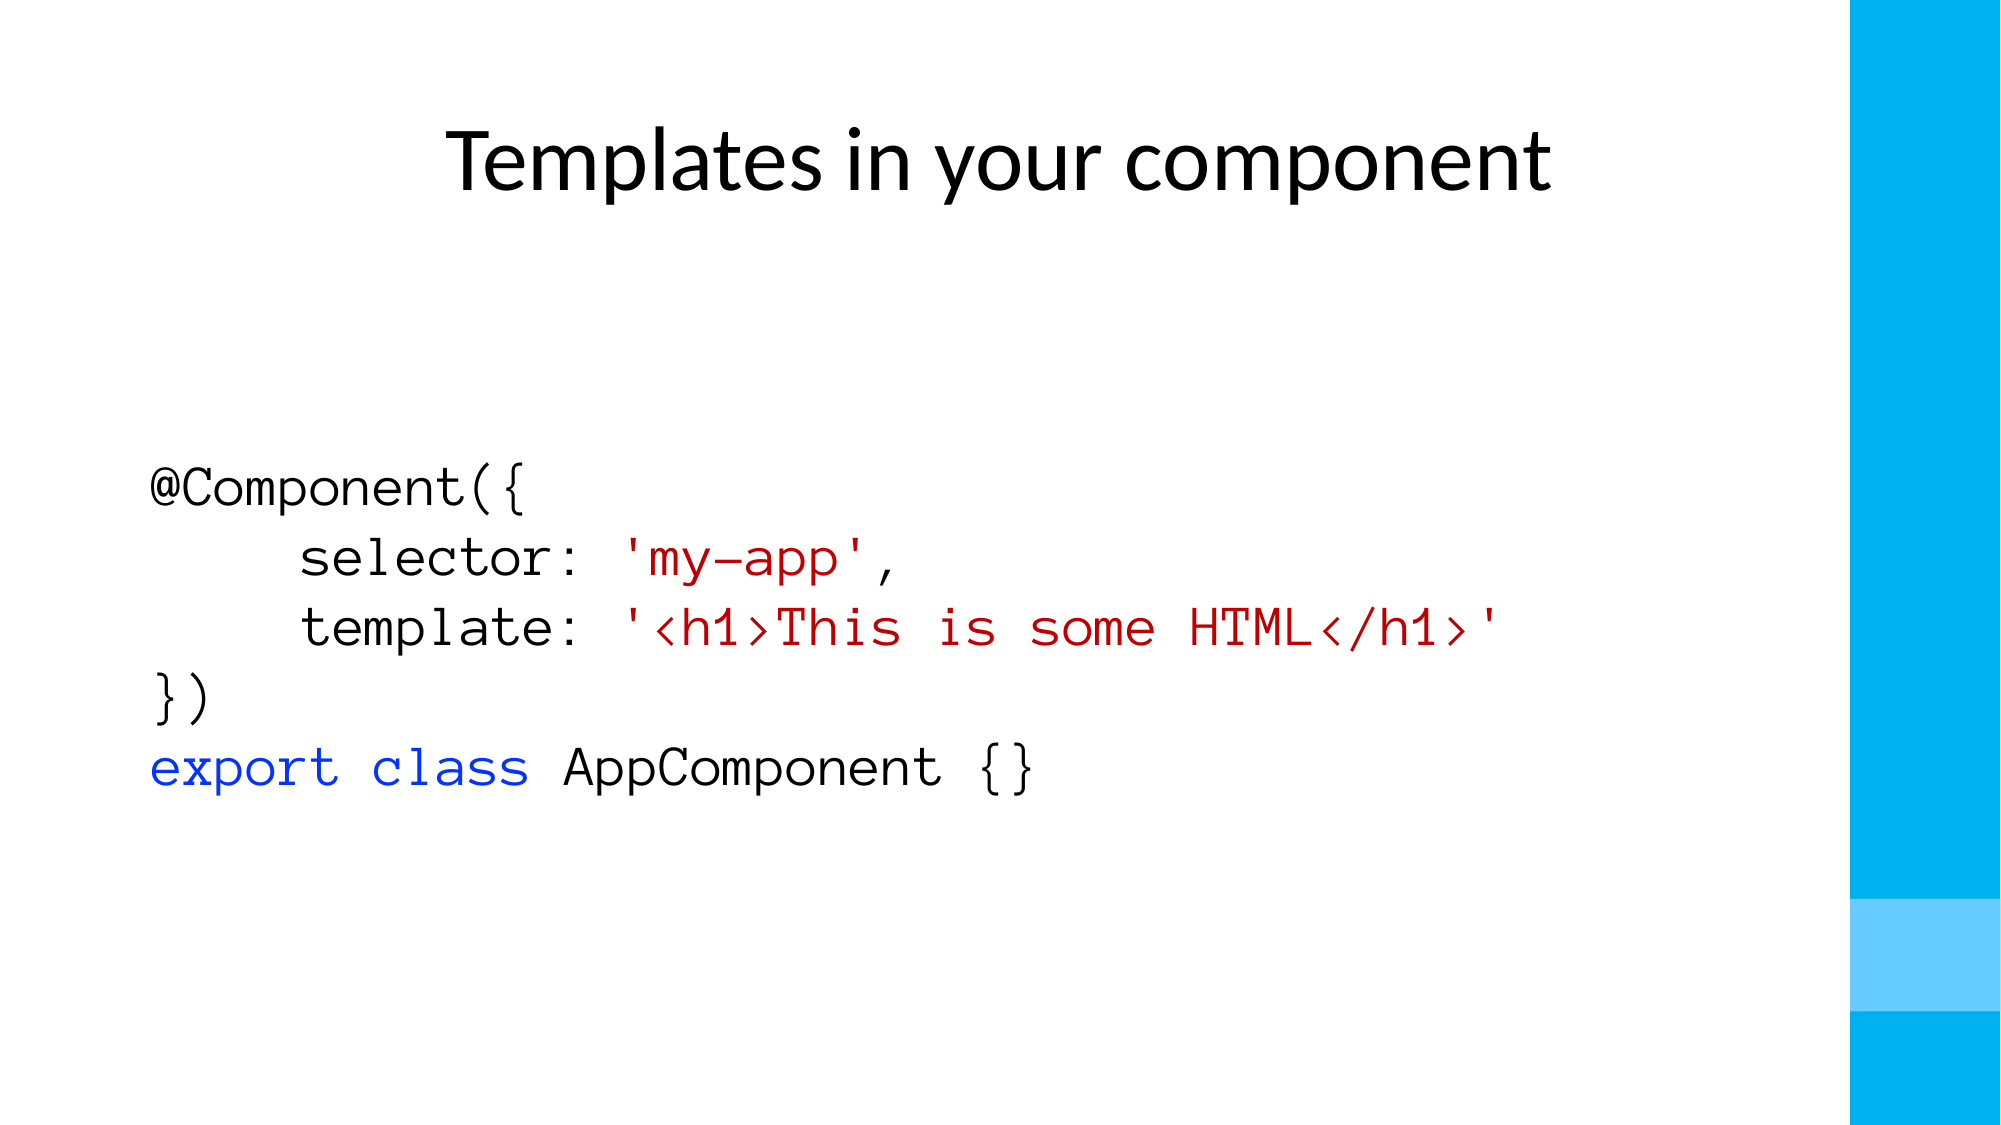

# Templates in your component

@Component({
	selector: 'my-app',
	template: '<h1>This is some HTML</h1>'
})
export class AppComponent {}